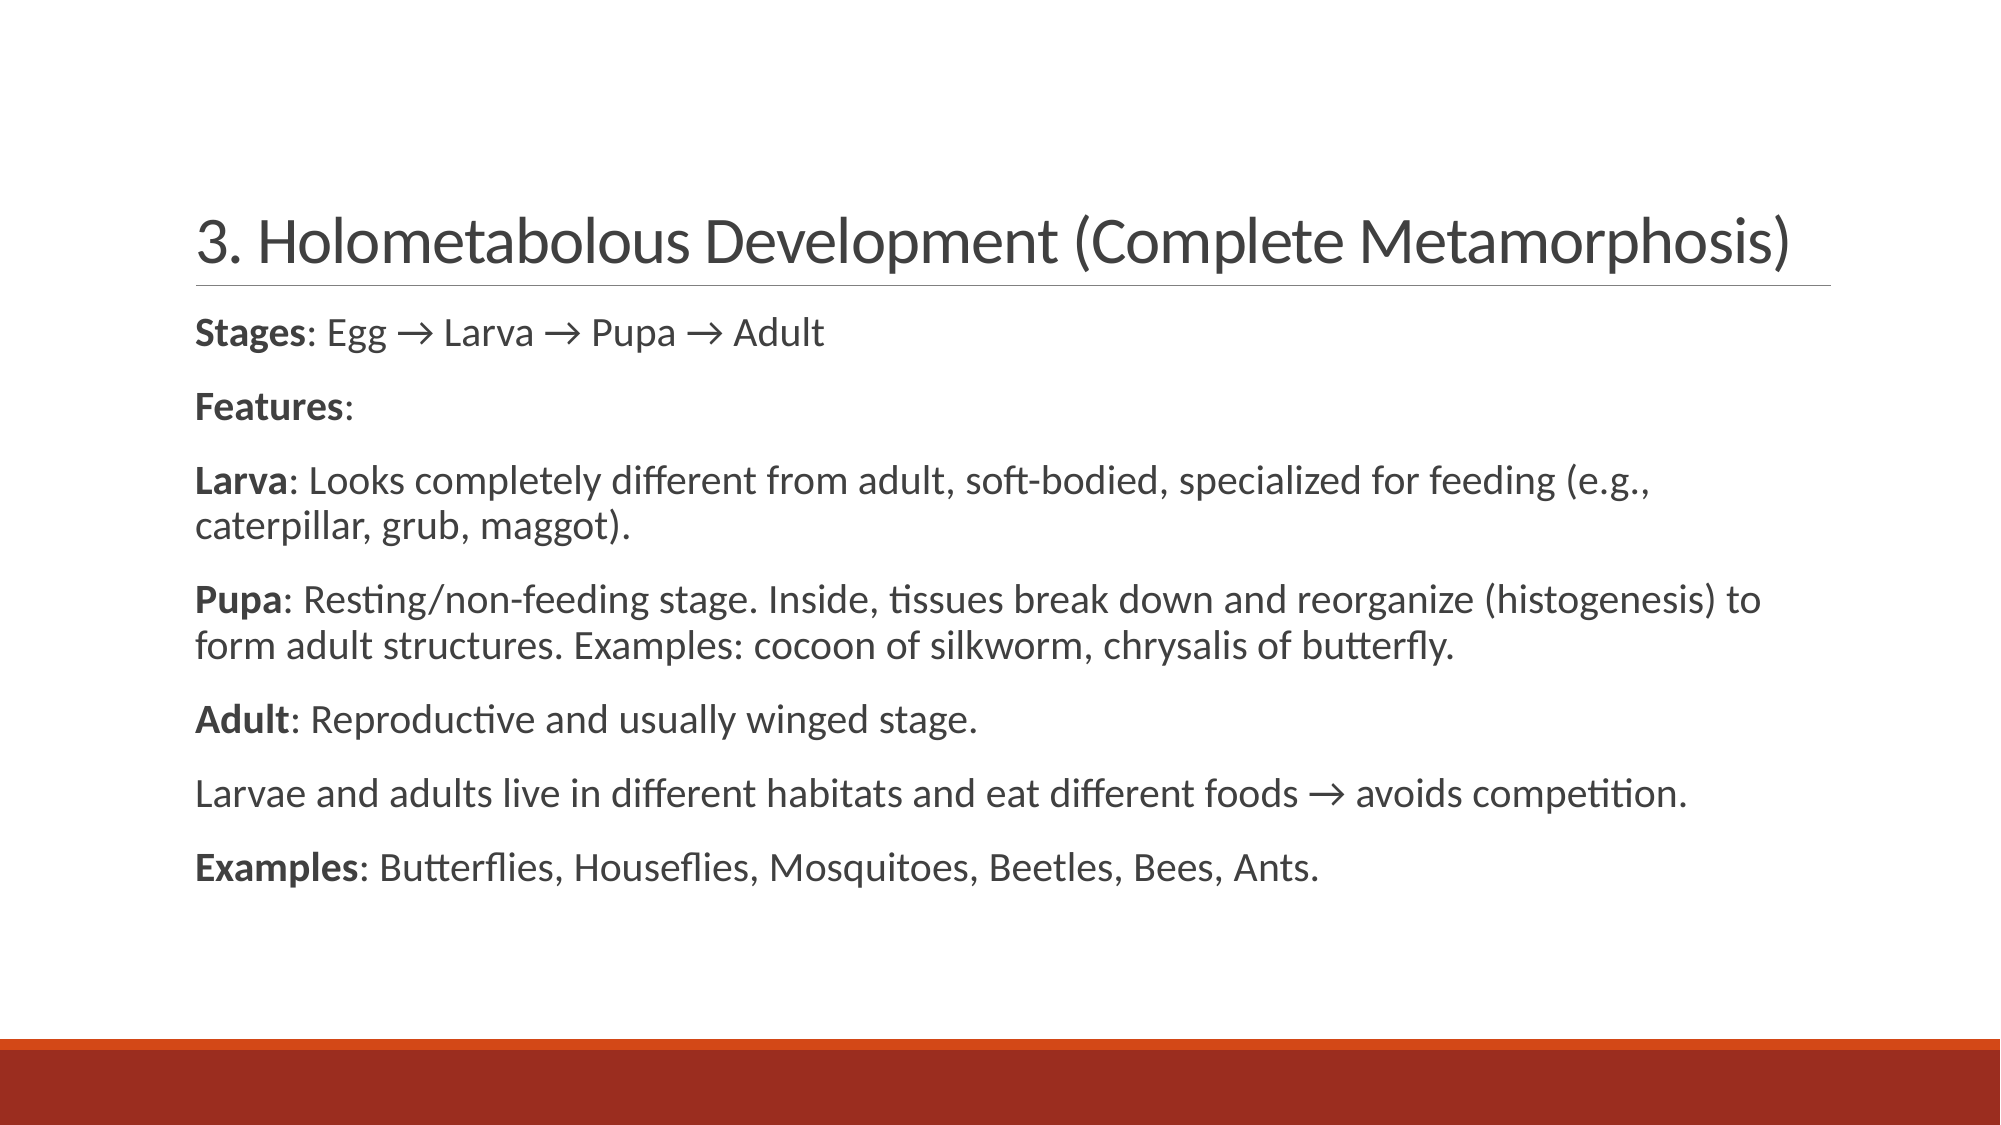

# 3. Holometabolous Development (Complete Metamorphosis)
Stages: Egg → Larva → Pupa → Adult
Features:
Larva: Looks completely different from adult, soft-bodied, specialized for feeding (e.g., caterpillar, grub, maggot).
Pupa: Resting/non-feeding stage. Inside, tissues break down and reorganize (histogenesis) to form adult structures. Examples: cocoon of silkworm, chrysalis of butterfly.
Adult: Reproductive and usually winged stage.
Larvae and adults live in different habitats and eat different foods → avoids competition.
Examples: Butterflies, Houseflies, Mosquitoes, Beetles, Bees, Ants.